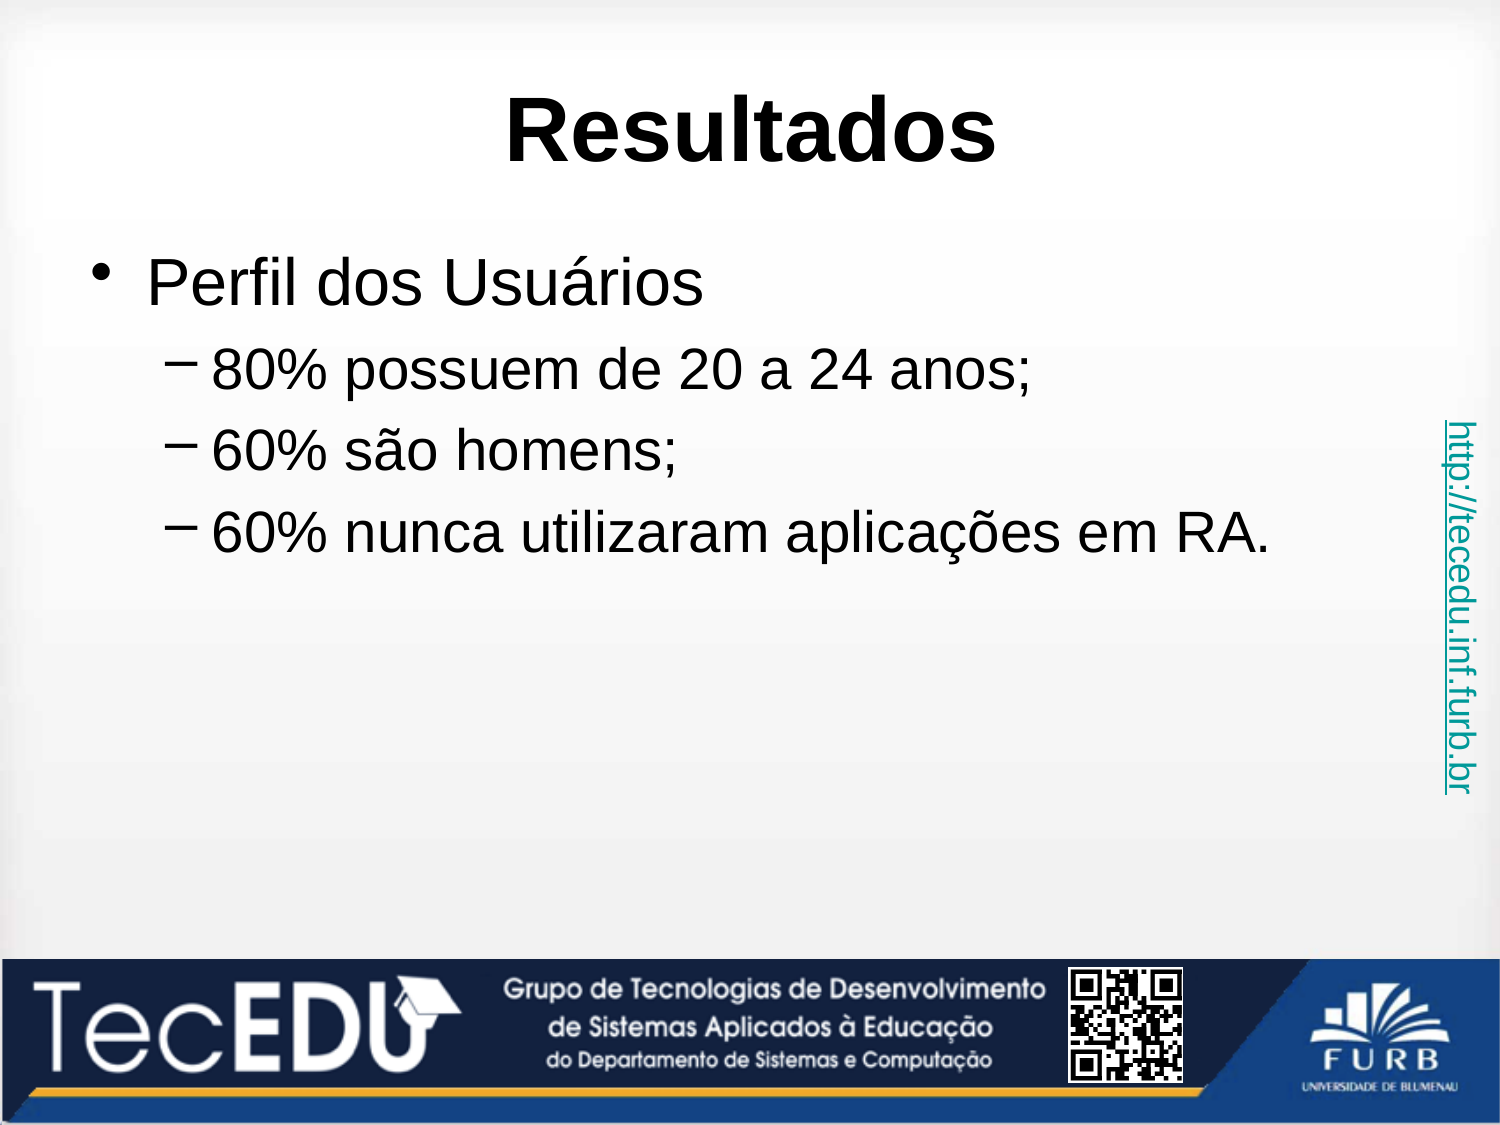

# Resultados
Perfil dos Usuários
80% possuem de 20 a 24 anos;
60% são homens;
60% nunca utilizaram aplicações em RA.